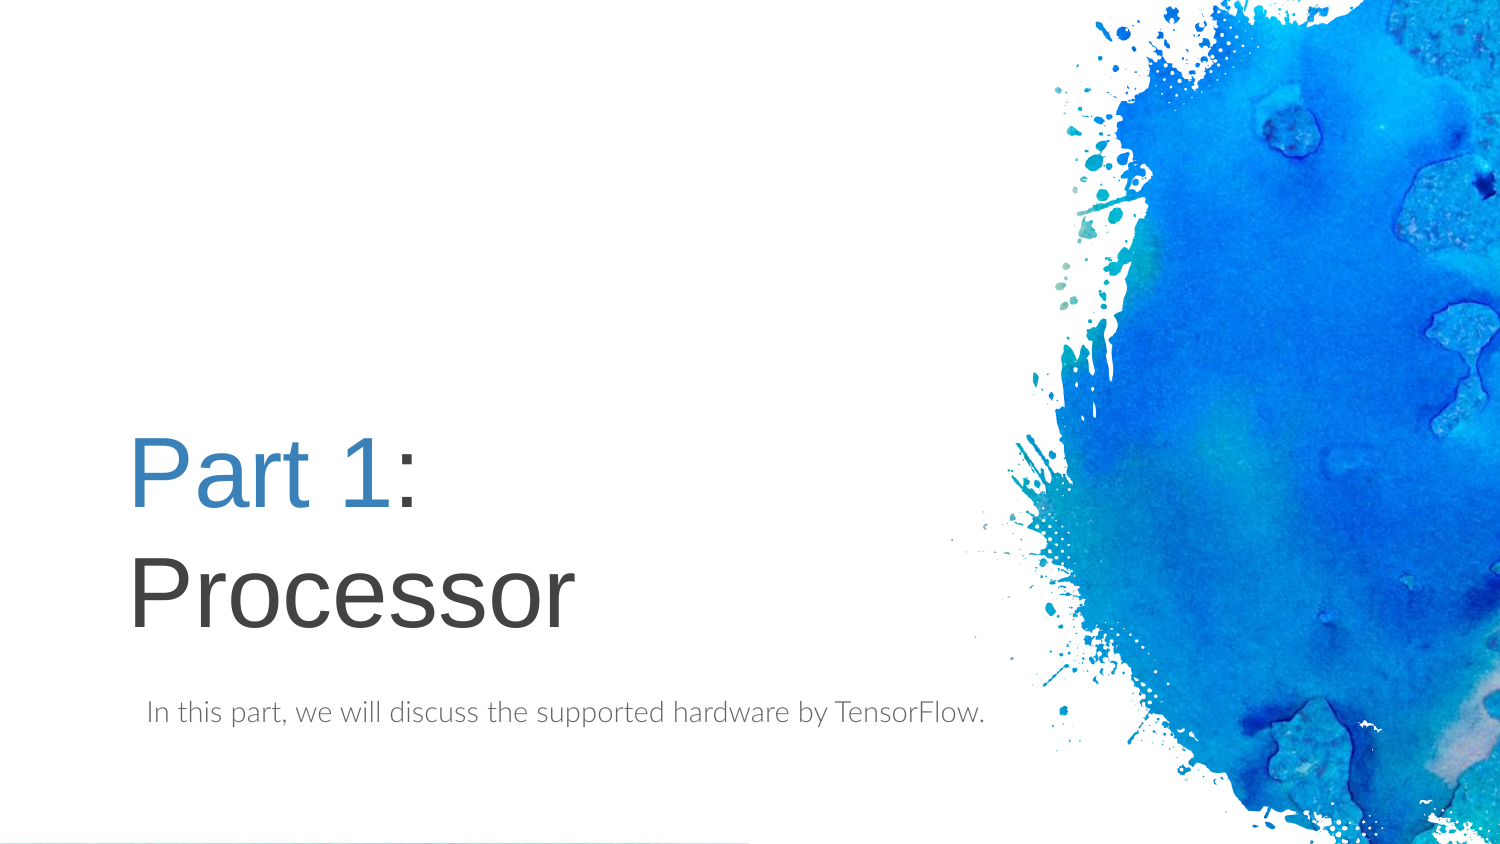

# Part 1: Processor
In this part, we will discuss the supported hardware by TensorFlow.